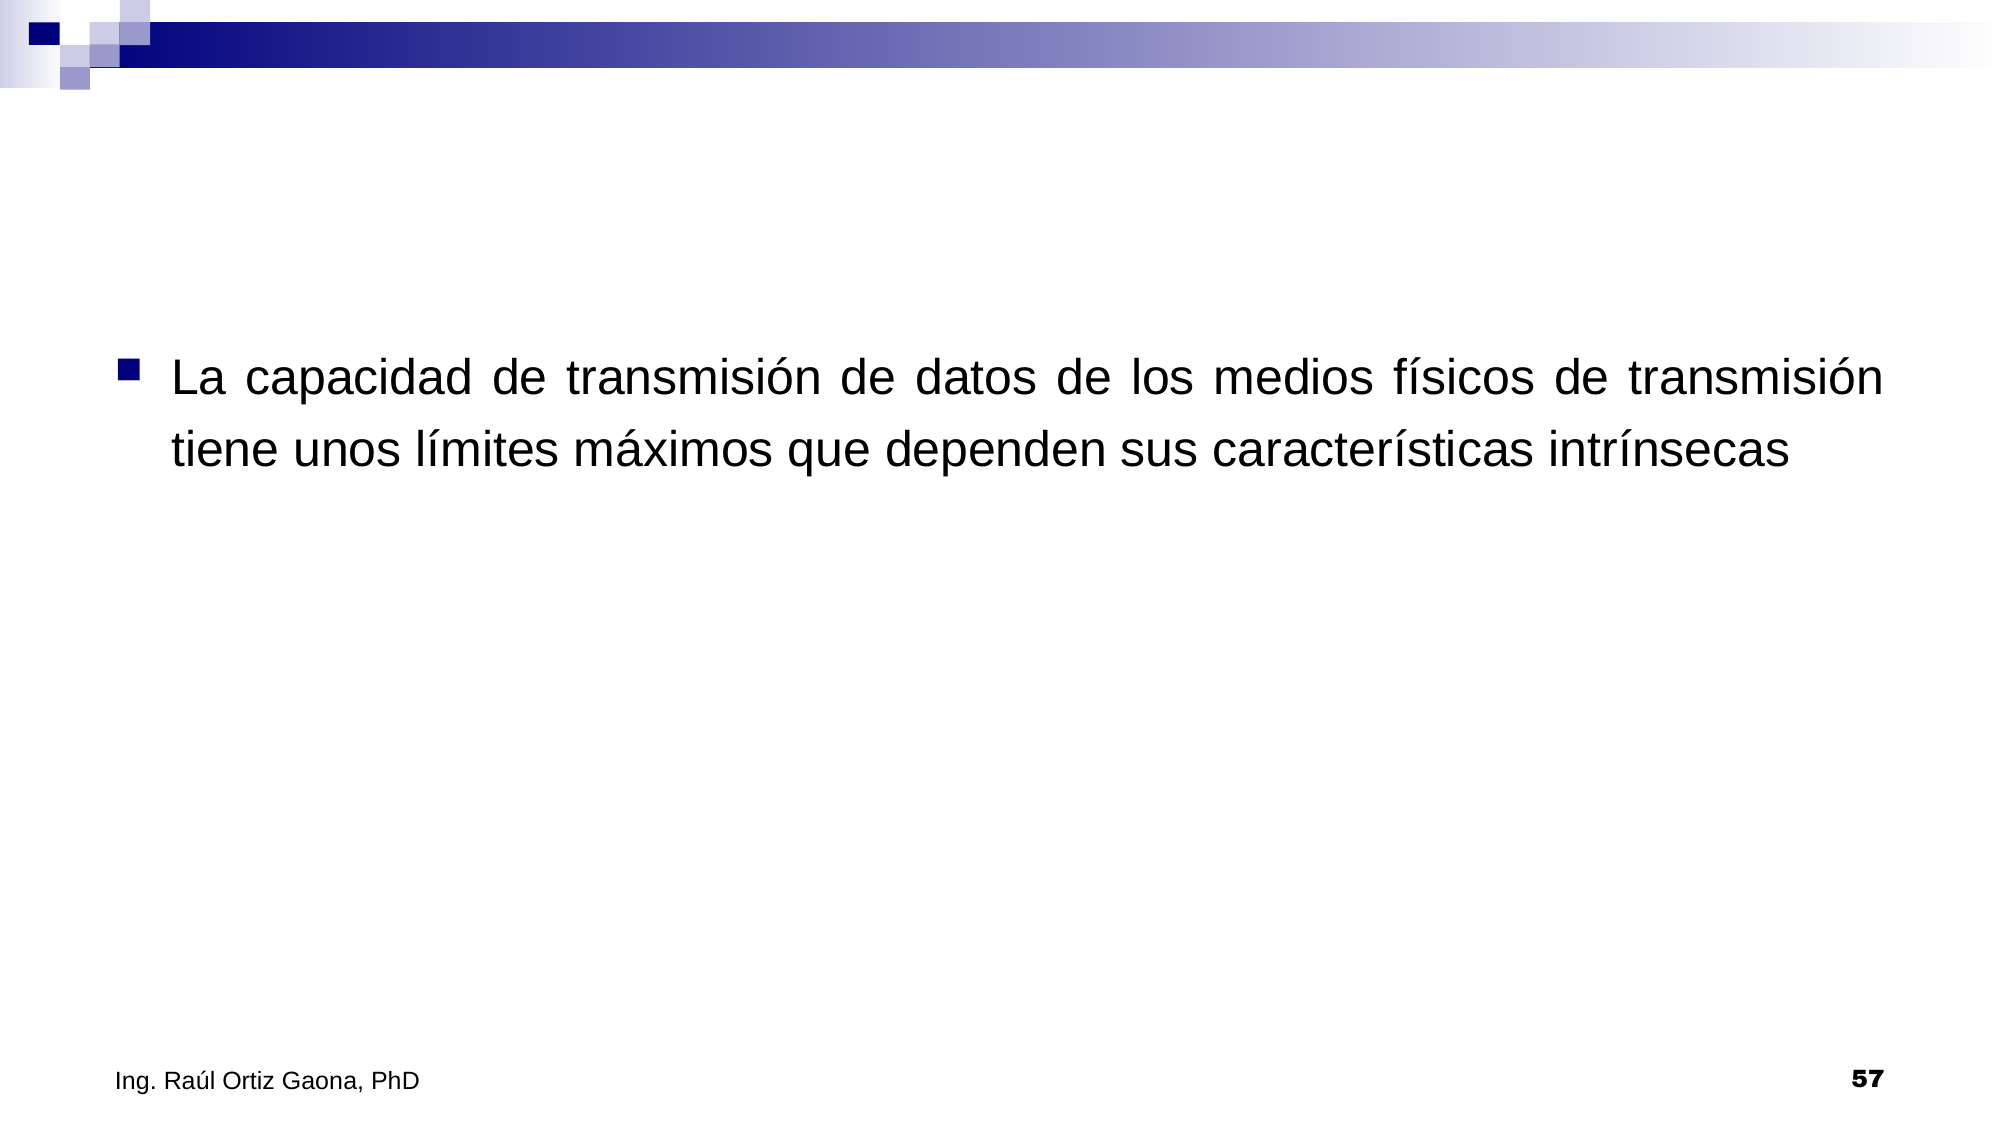

#
La capacidad de transmisión de datos de los medios físicos de transmisión tiene unos límites máximos que dependen sus características intrínsecas
Ing. Raúl Ortiz Gaona, PhD
57